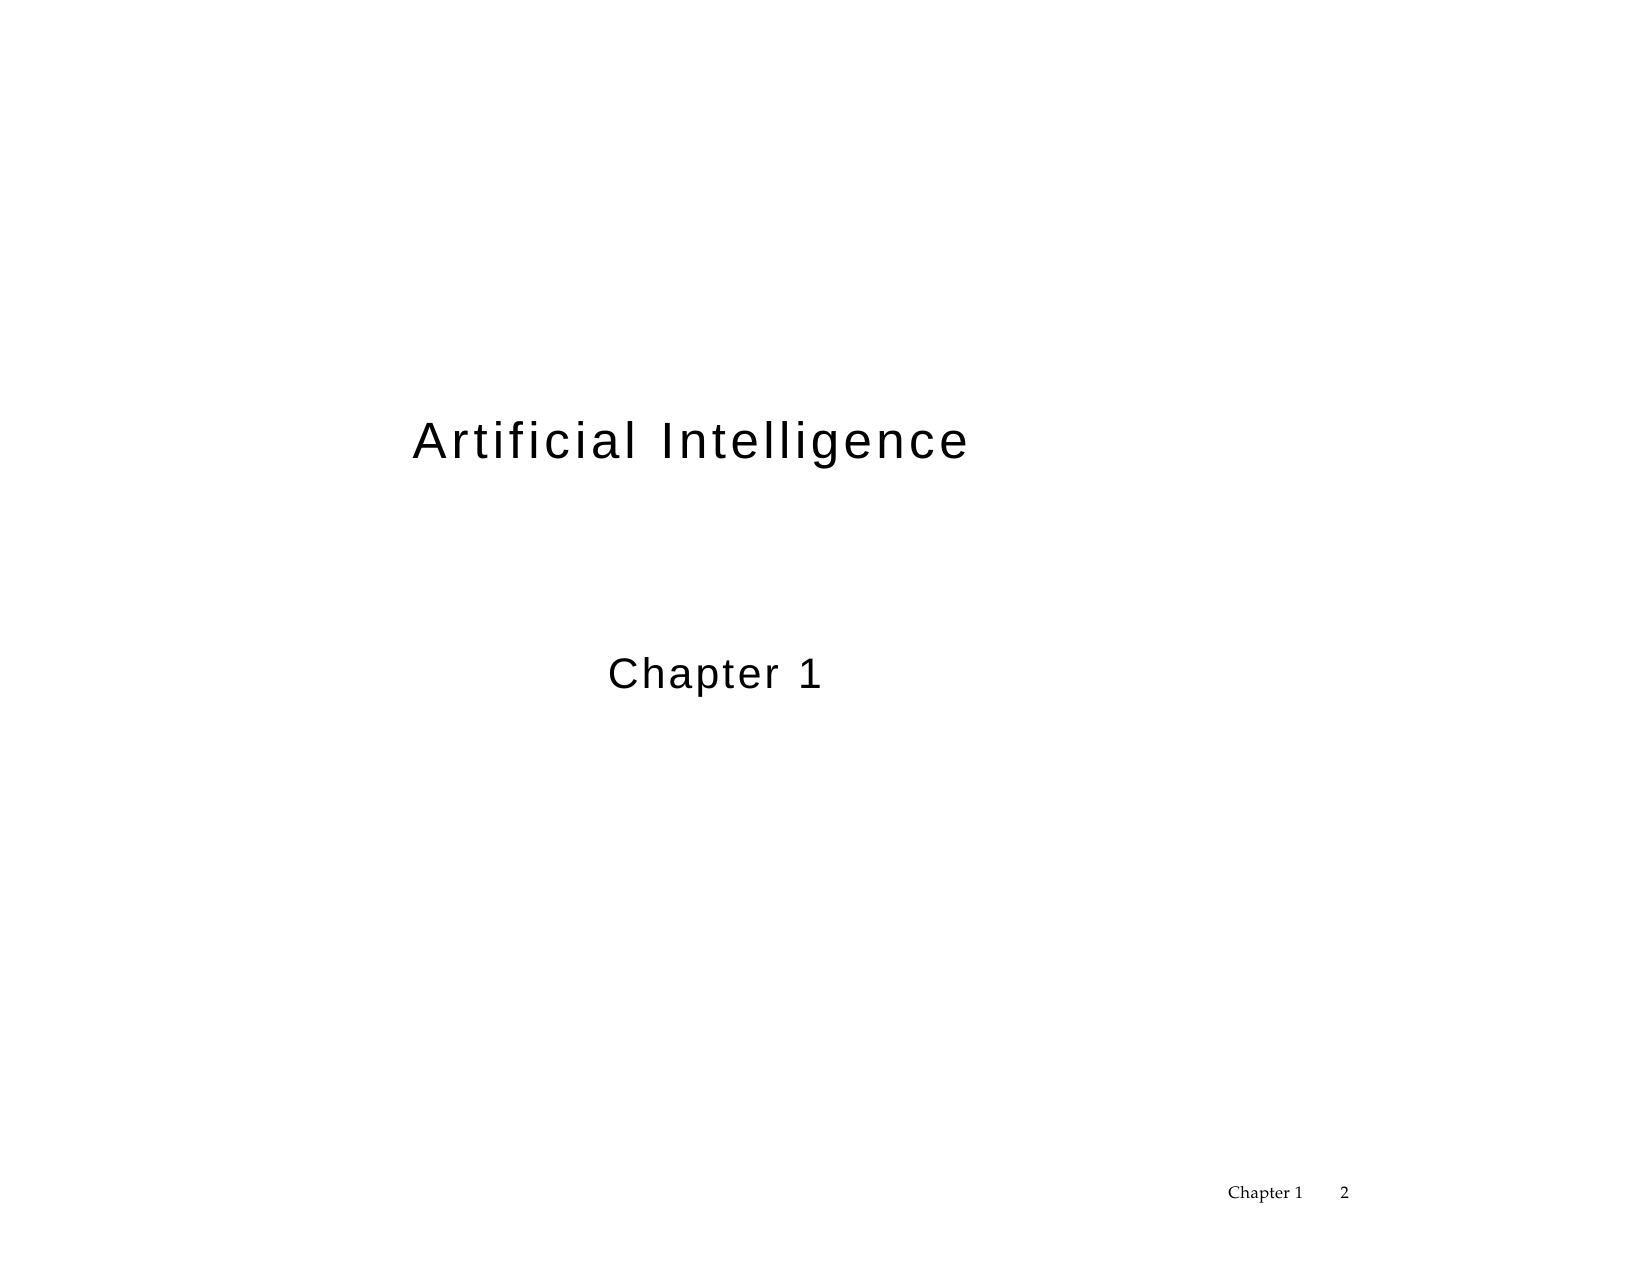

Artificial Intelligence
Chapter 1
Chapter 1
2